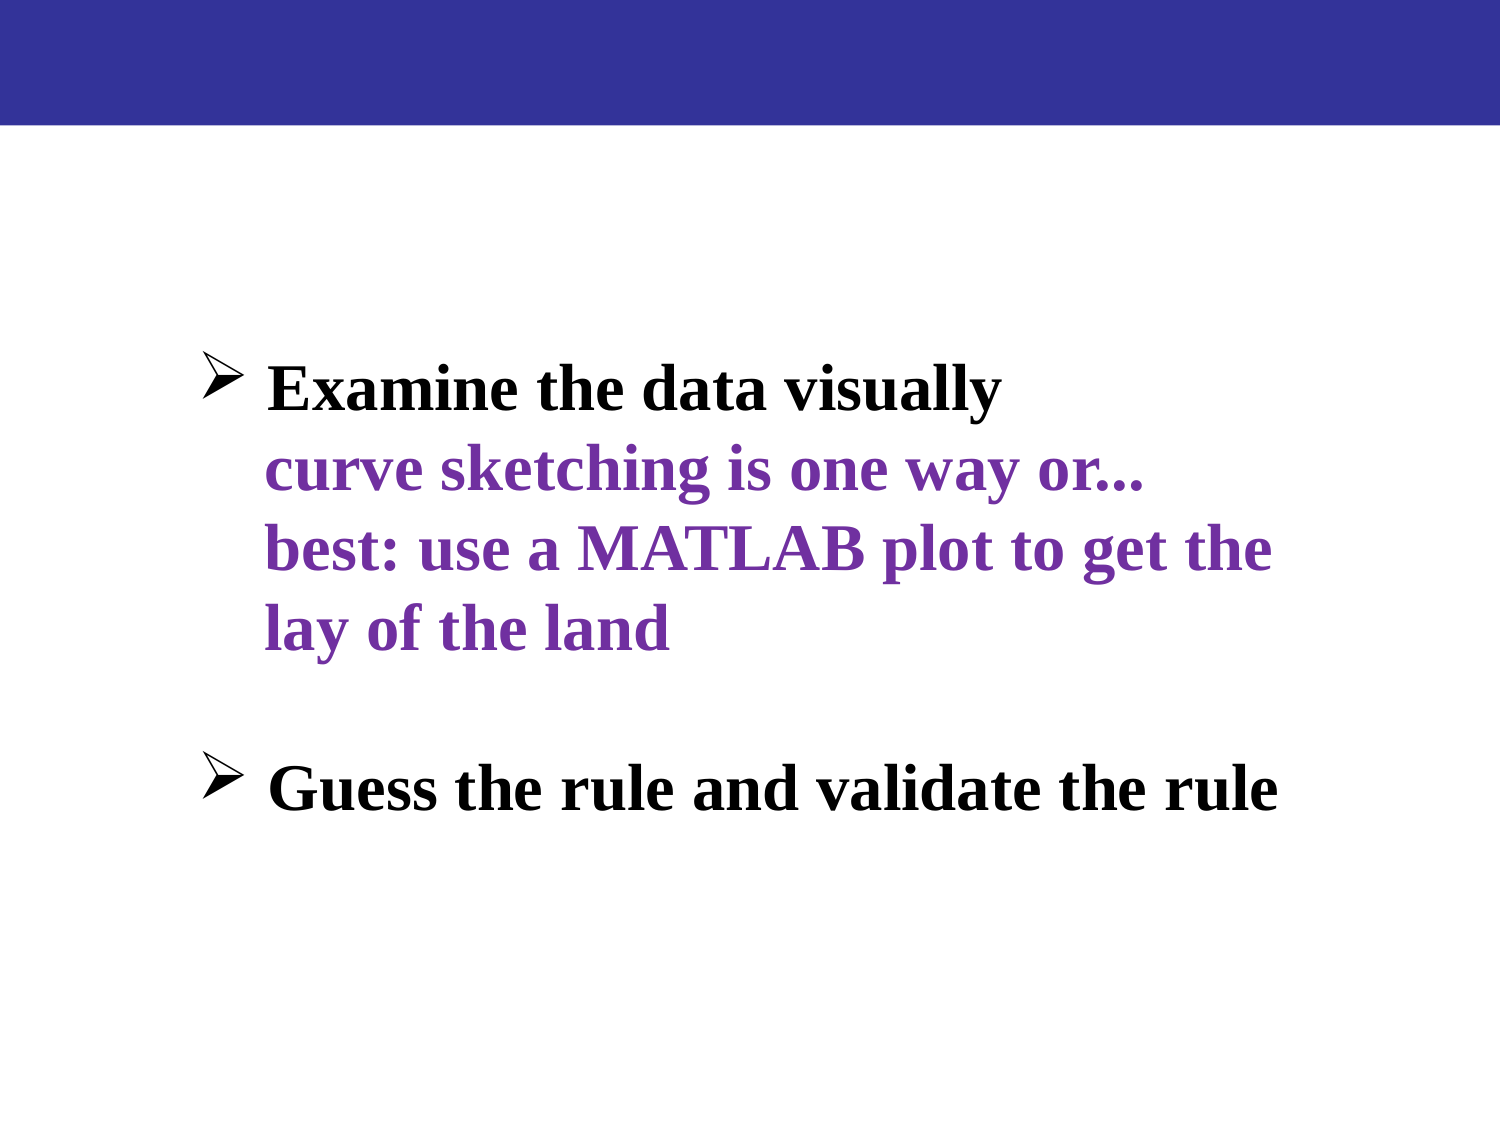

Examine the data visually
    curve sketching is one way or...
    best: use a MATLAB plot to get the
    lay of the land

 Guess the rule and validate the rule